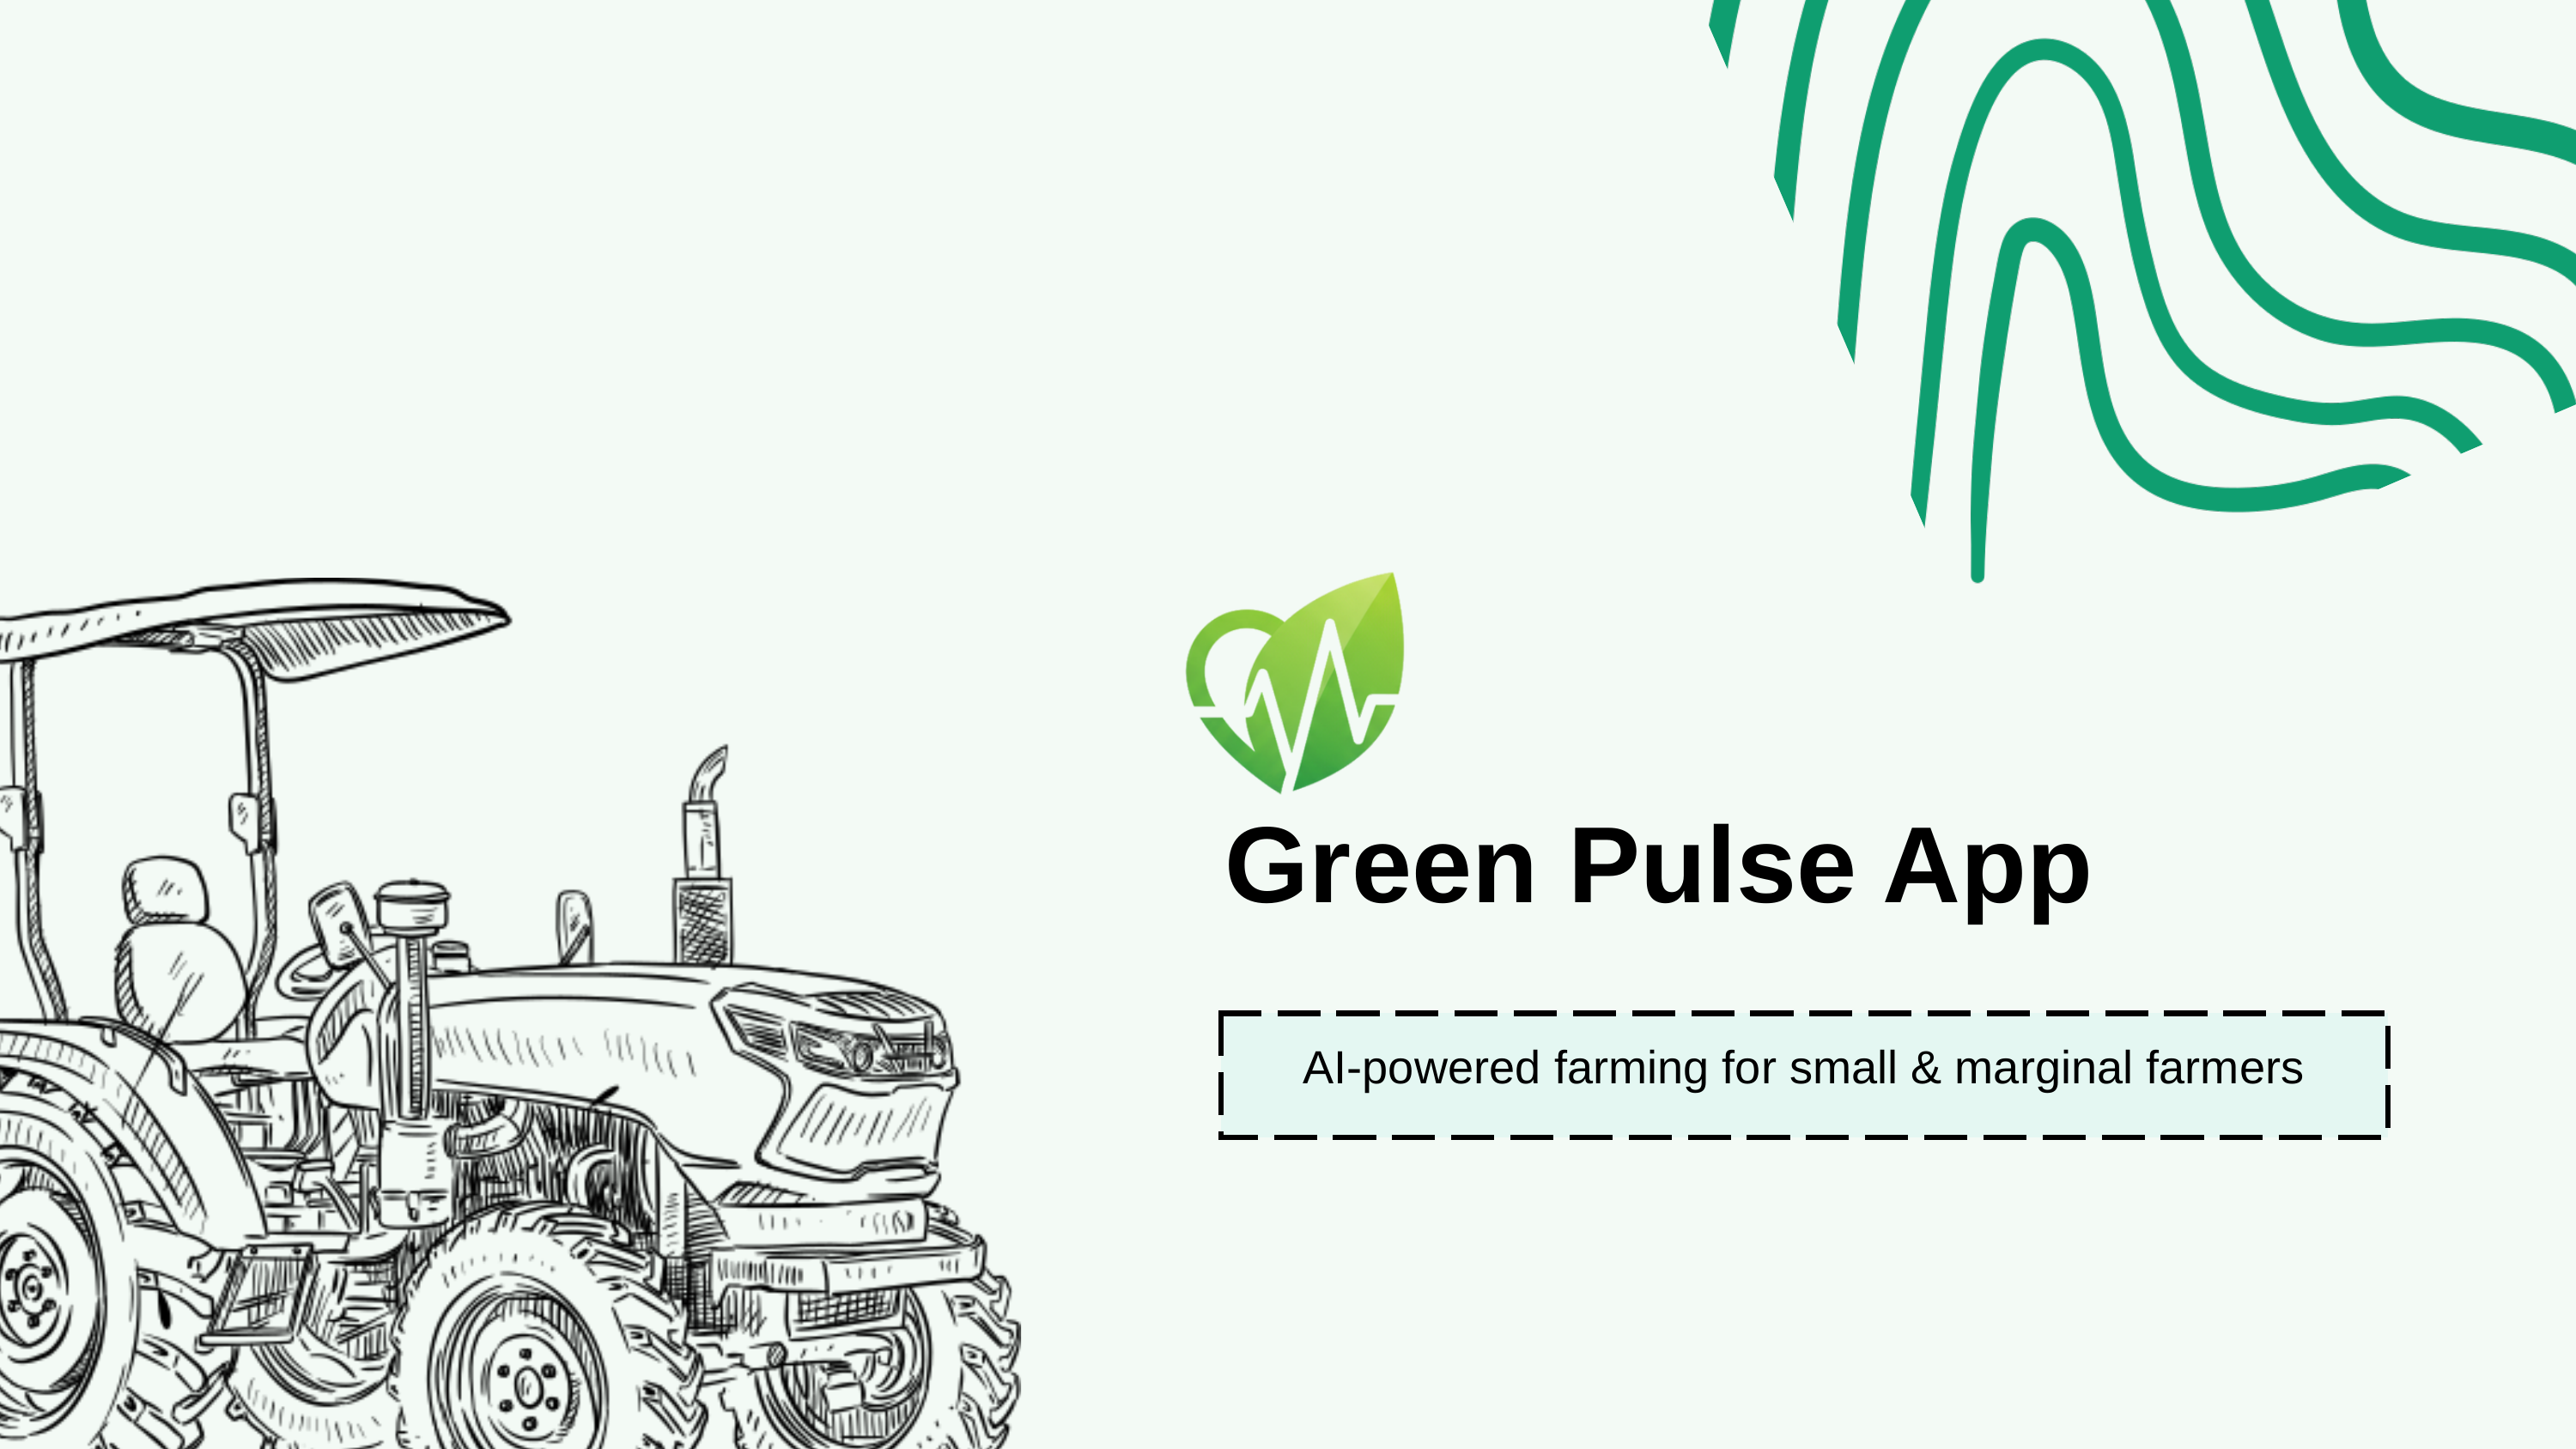

Green Pulse App

AI-powered farming for small & marginal farmers